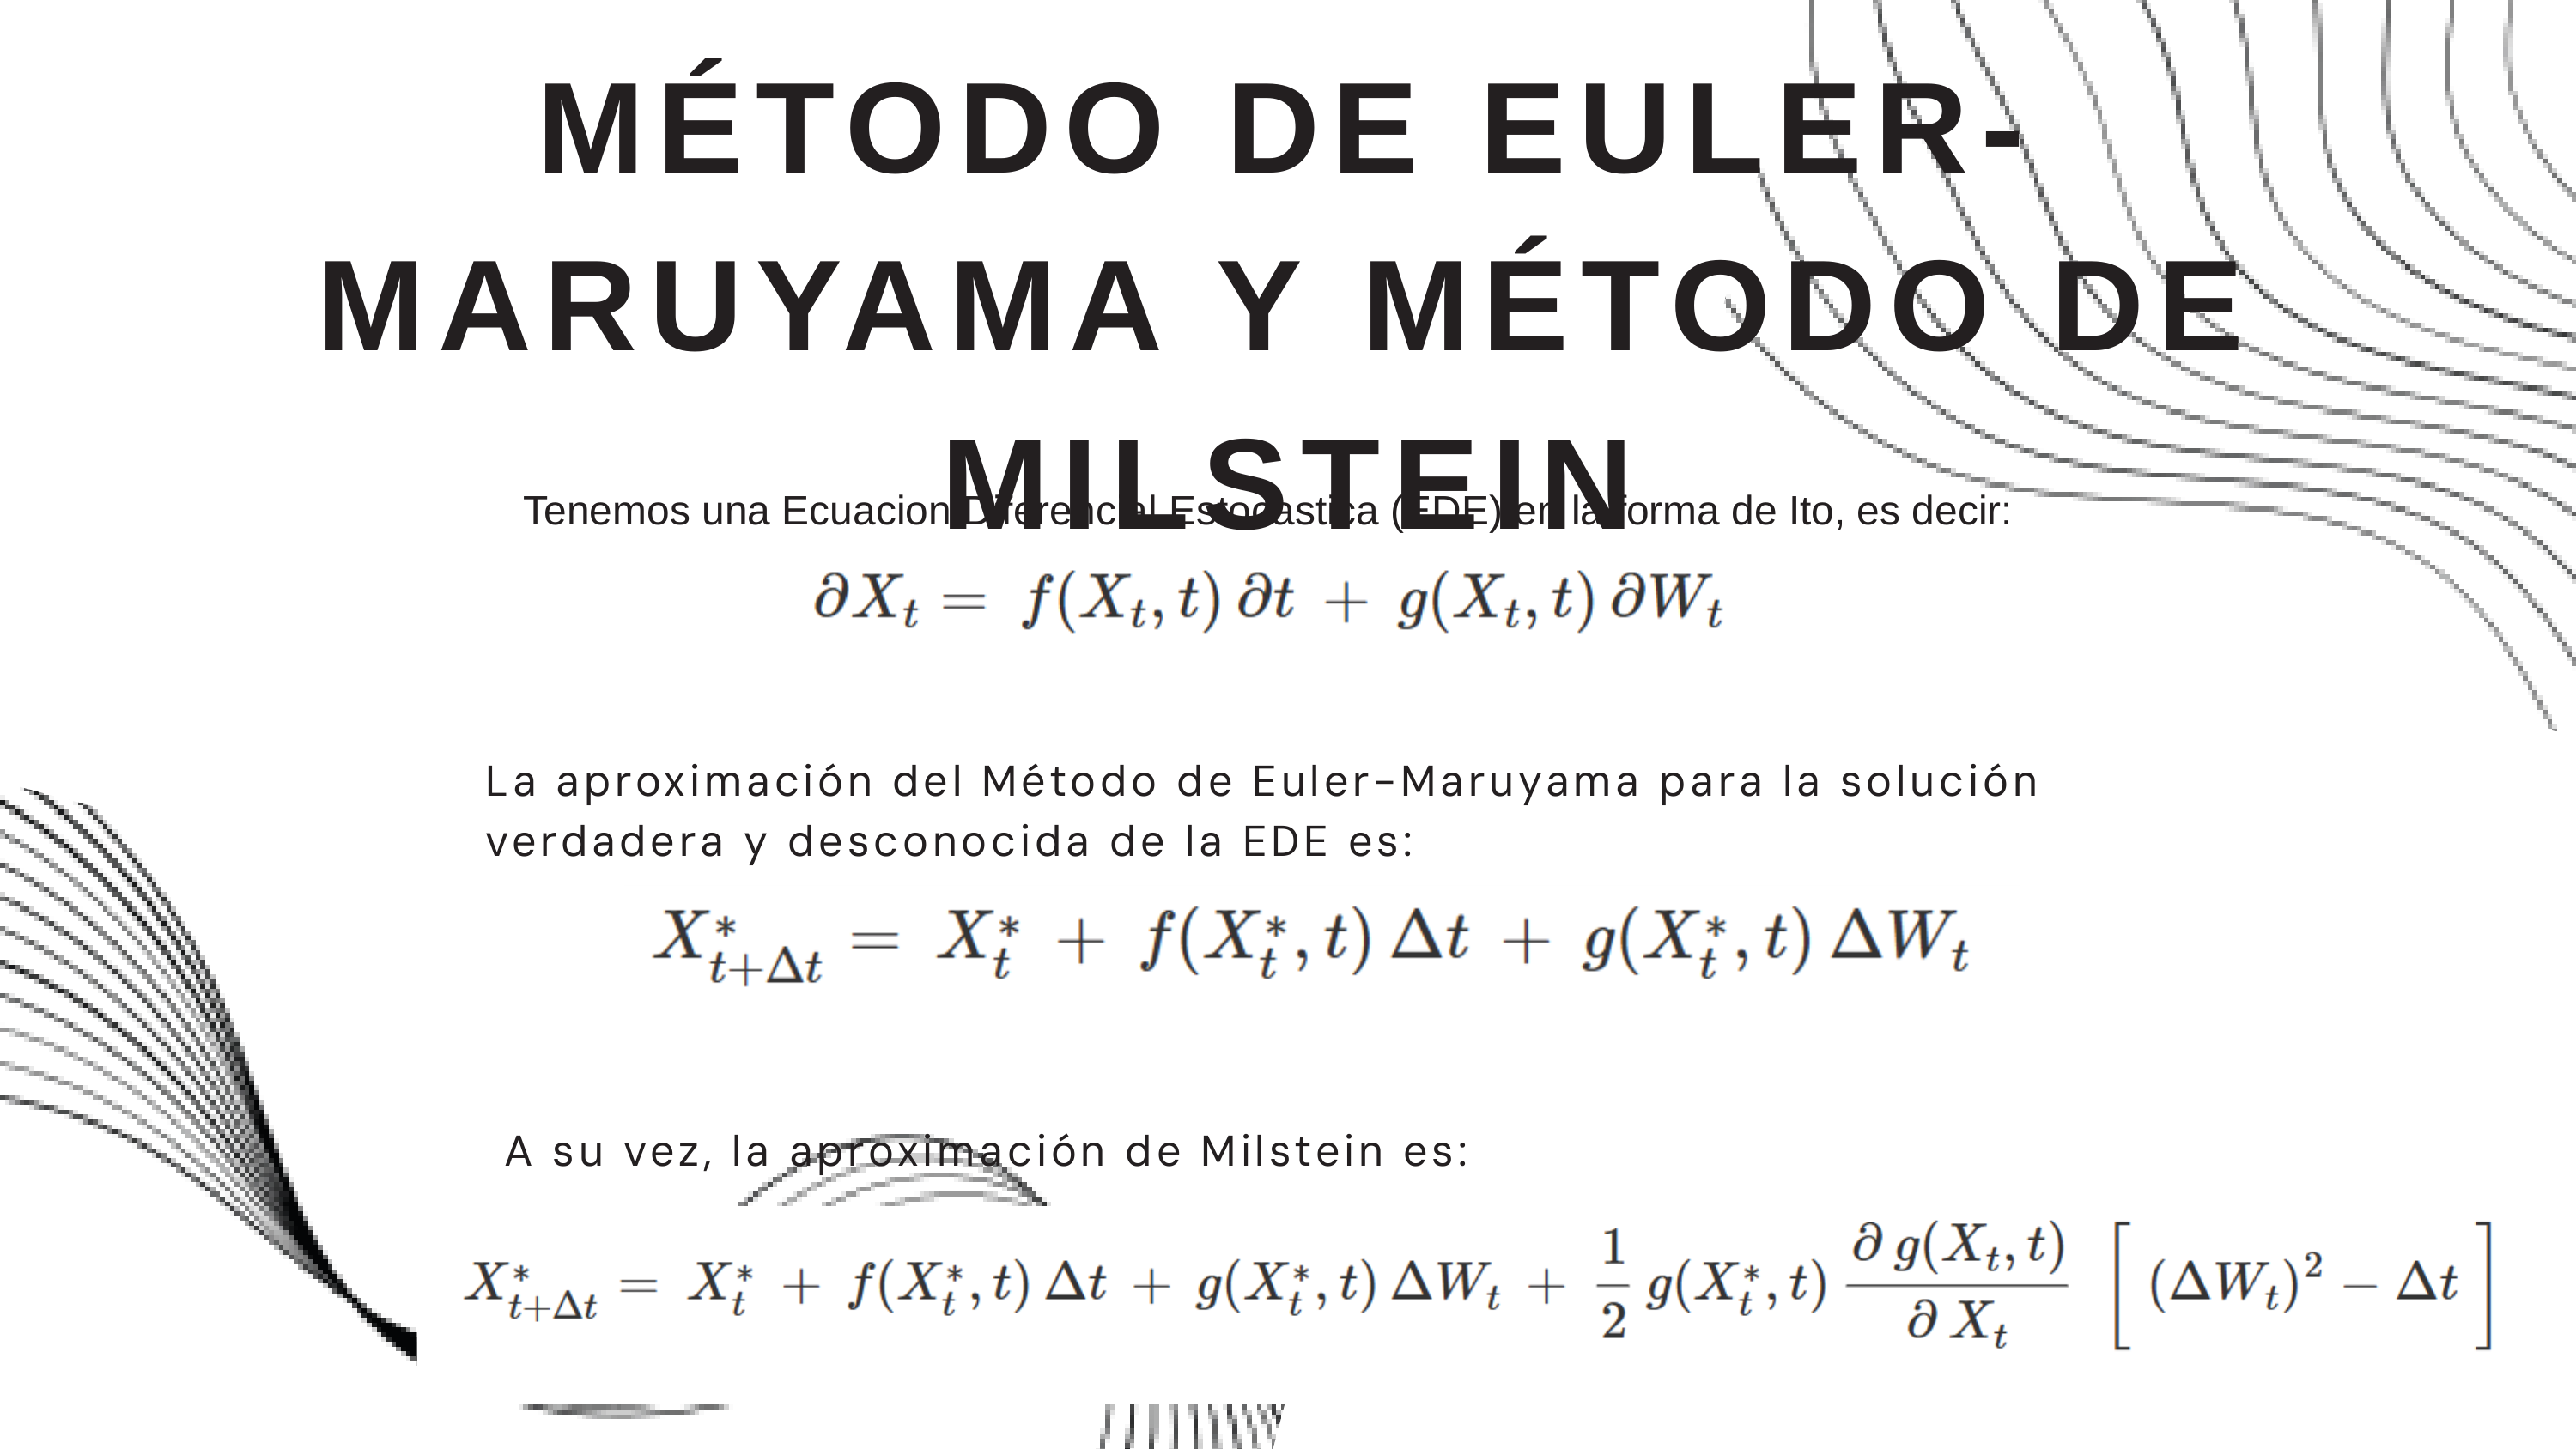

MÉTODO DE EULER-MARUYAMA Y MÉTODO DE MILSTEIN

Tenemos una Ecuacion Diferencial Estocastica (EDE) en la forma de Ito, es decir:

La aproximación del Método de Euler-Maruyama para la solución verdadera y desconocida de la EDE es:

A su vez, la aproximación de Milstein es: